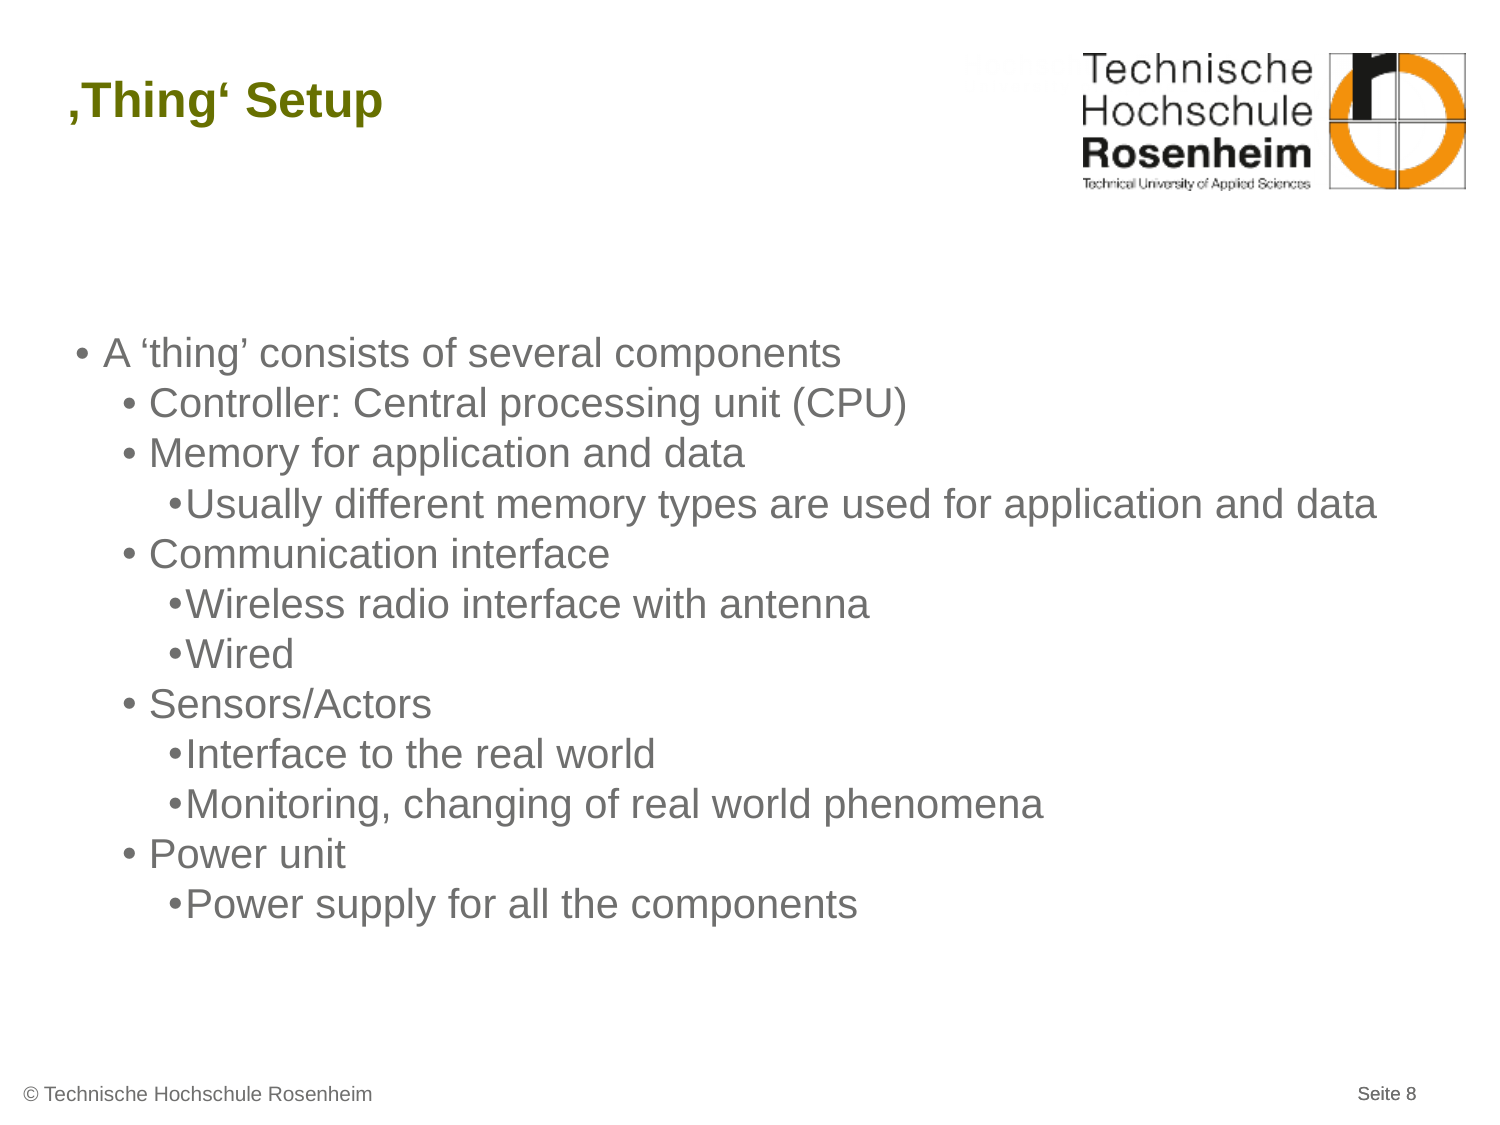

# ‚Thing‘ Setup
 A ‘thing’ consists of several components
 Controller: Central processing unit (CPU)
 Memory for application and data
Usually different memory types are used for application and data
 Communication interface
Wireless radio interface with antenna
Wired
 Sensors/Actors
Interface to the real world
Monitoring, changing of real world phenomena
 Power unit
Power supply for all the components